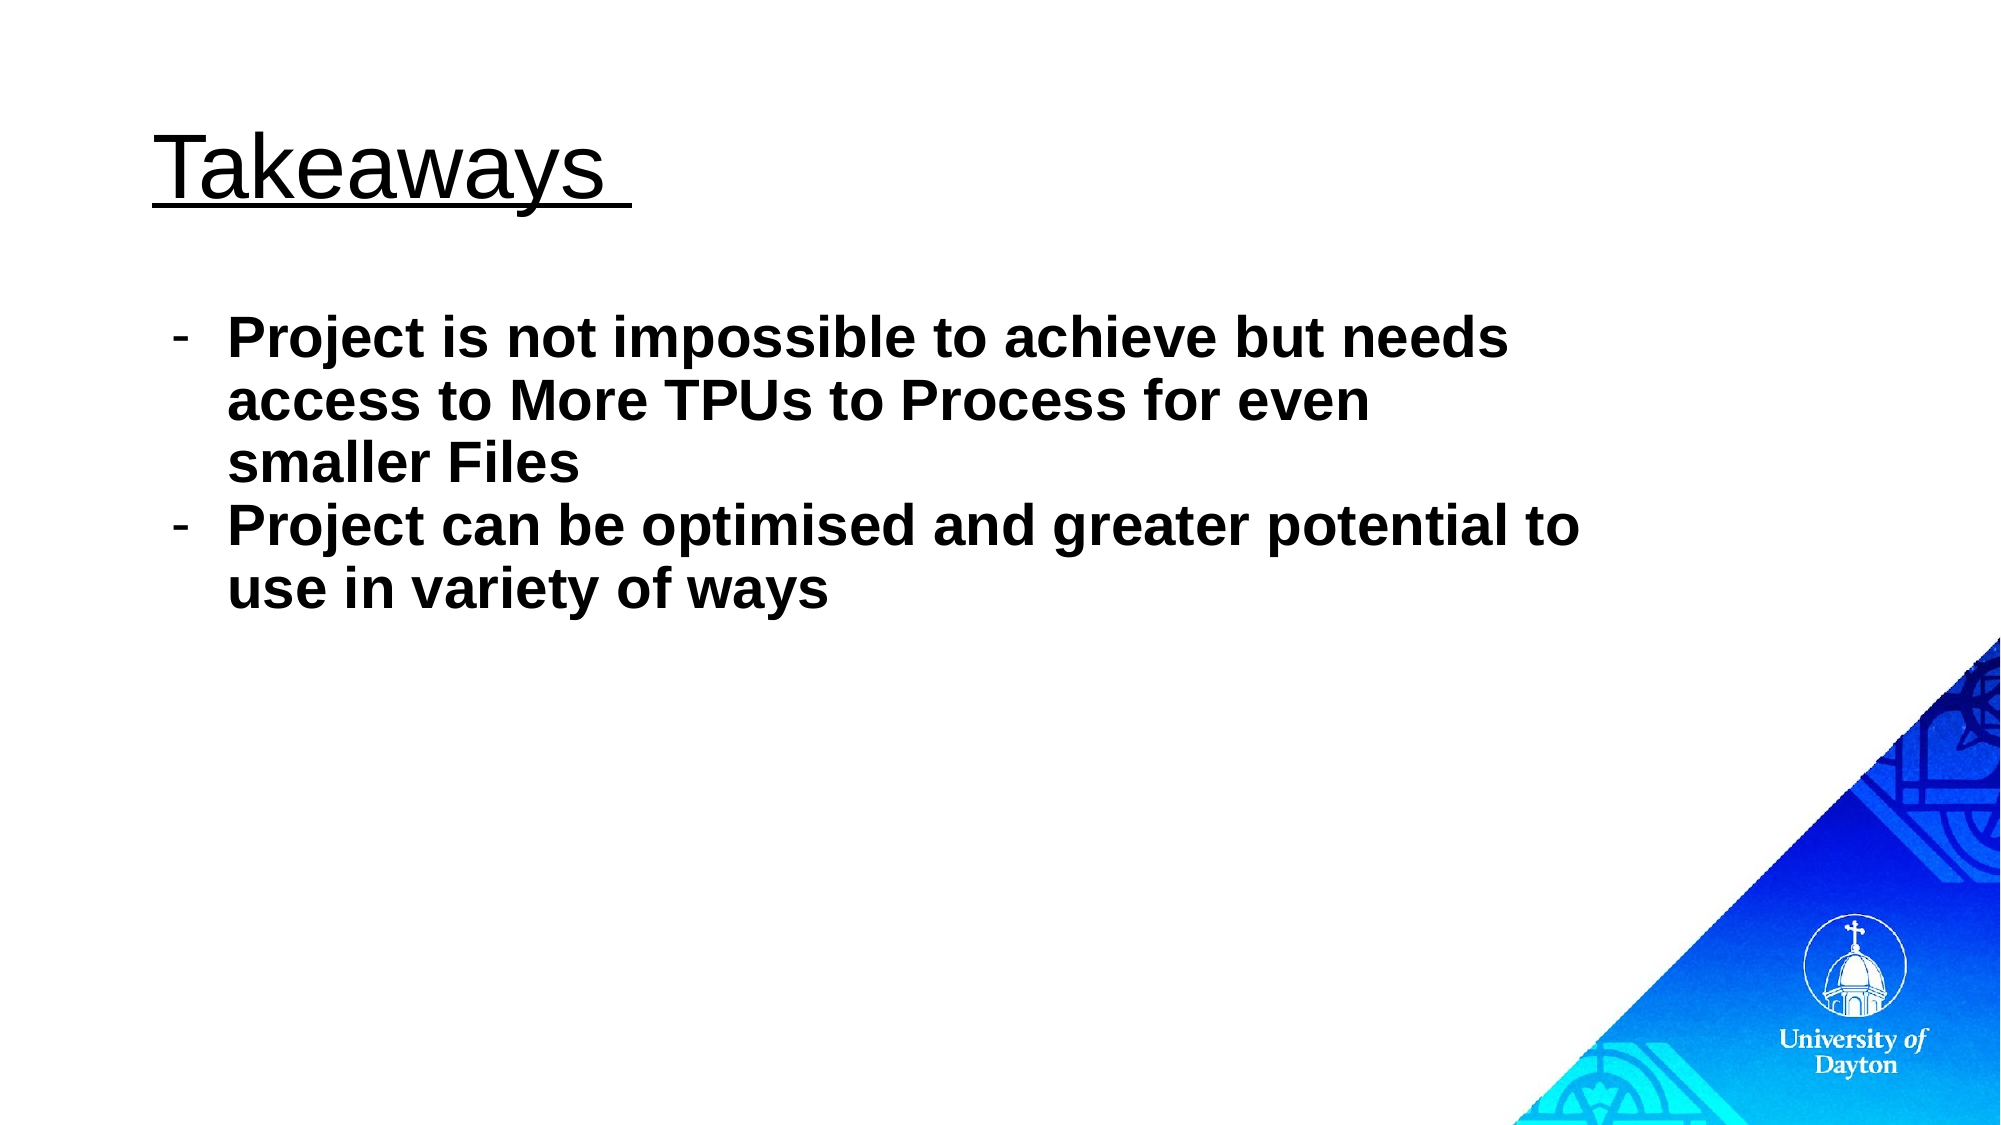

# Takeaways
Project is not impossible to achieve but needs access to More TPUs to Process for even smaller Files
Project can be optimised and greater potential to use in variety of ways